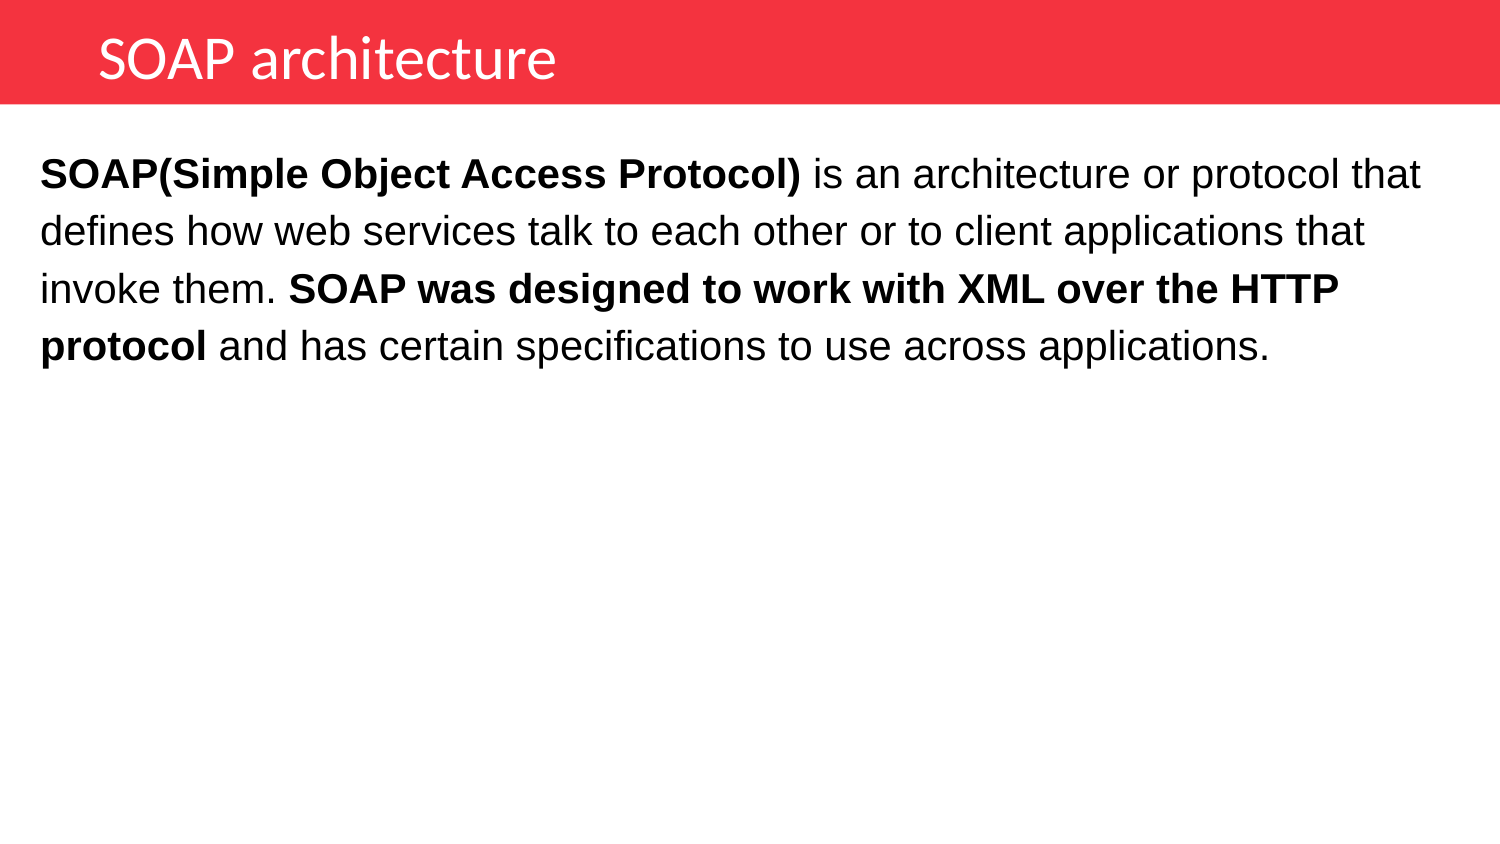

SOAP architecture

SOAP(Simple Object Access Protocol) is an architecture or protocol that defines how web services talk to each other or to client applications that invoke them. SOAP was designed to work with XML over the HTTP protocol and has certain specifications to use across applications.